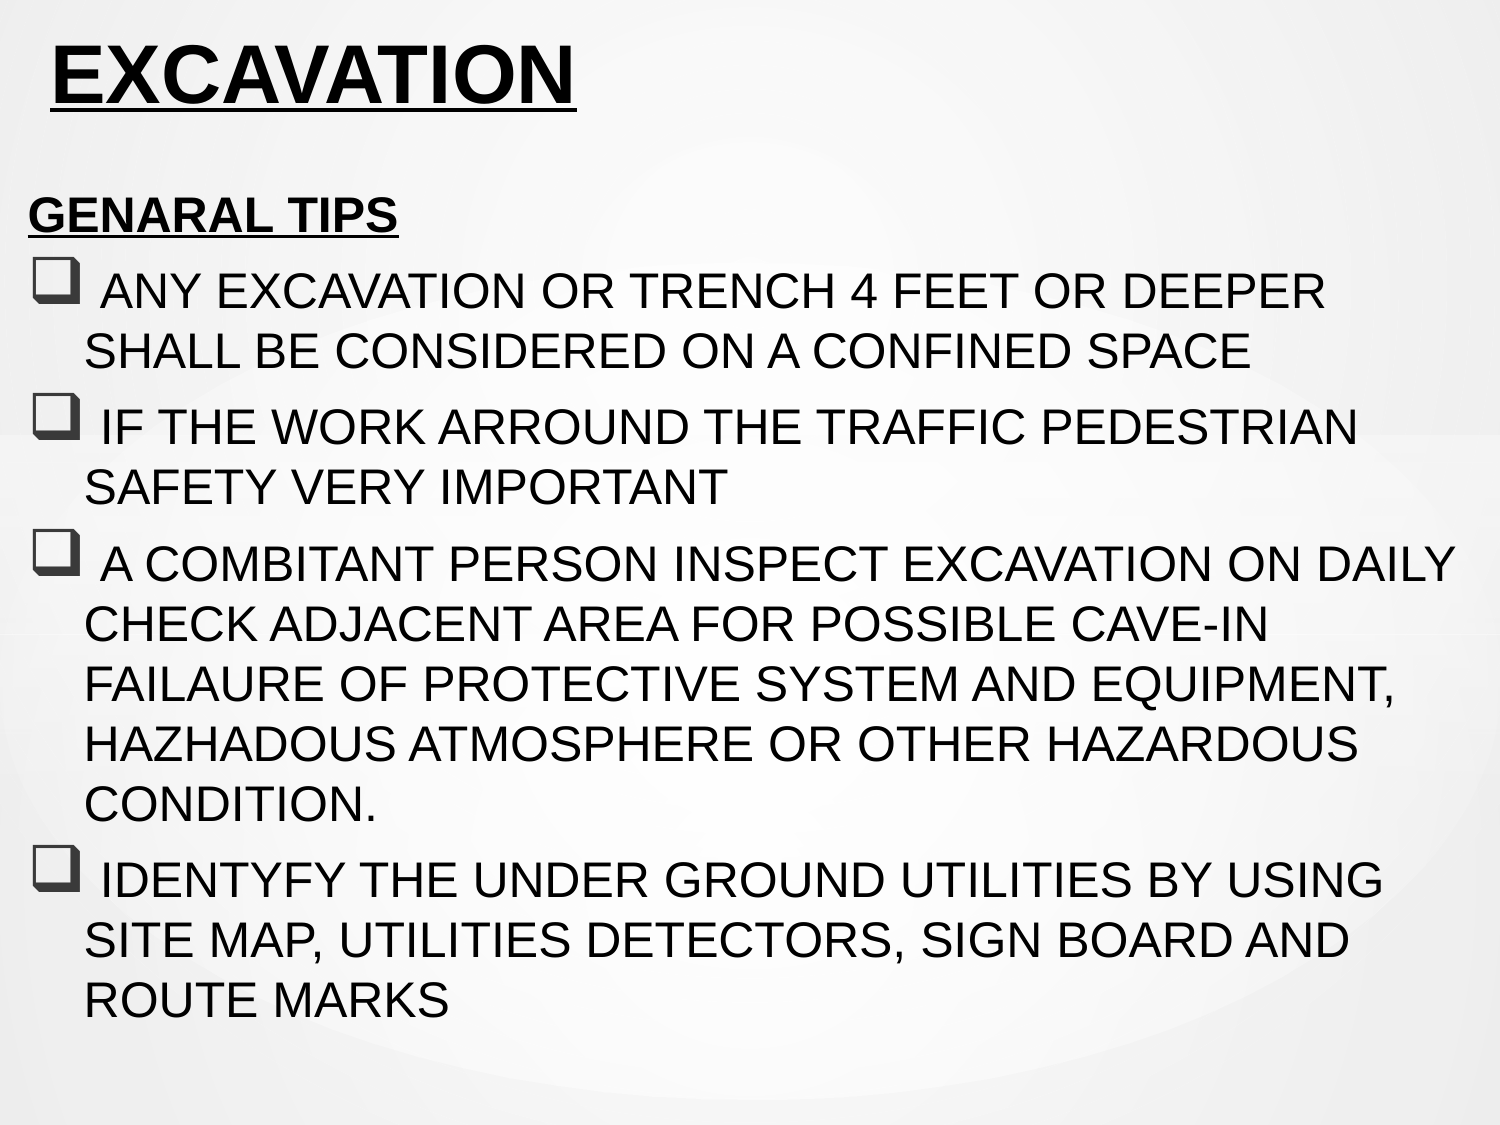

# EXCAVATION
GENARAL TIPS
 ANY EXCAVATION OR TRENCH 4 FEET OR DEEPER SHALL BE CONSIDERED ON A CONFINED SPACE
 IF THE WORK ARROUND THE TRAFFIC PEDESTRIAN SAFETY VERY IMPORTANT
 A COMBITANT PERSON INSPECT EXCAVATION ON DAILY CHECK ADJACENT AREA FOR POSSIBLE CAVE-IN FAILAURE OF PROTECTIVE SYSTEM AND EQUIPMENT, HAZHADOUS ATMOSPHERE OR OTHER HAZARDOUS CONDITION.
 IDENTYFY THE UNDER GROUND UTILITIES BY USING SITE MAP, UTILITIES DETECTORS, SIGN BOARD AND ROUTE MARKS